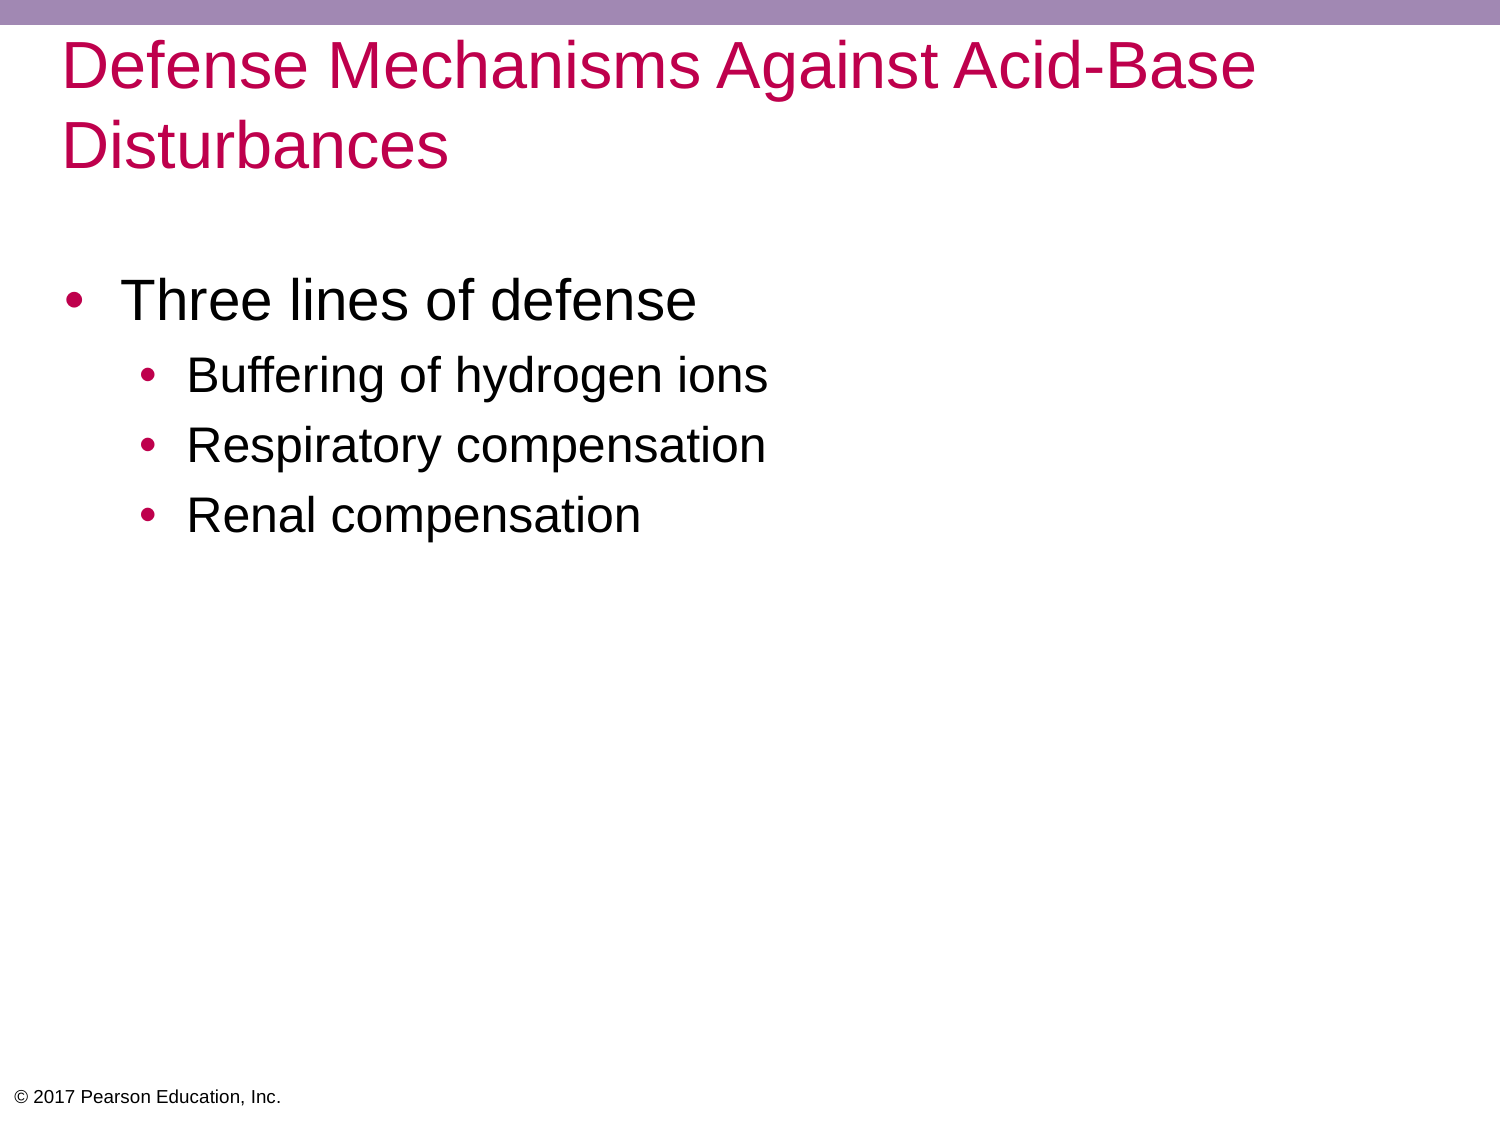

# Defense Mechanisms Against Acid-Base Disturbances
Three lines of defense
Buffering of hydrogen ions
Respiratory compensation
Renal compensation